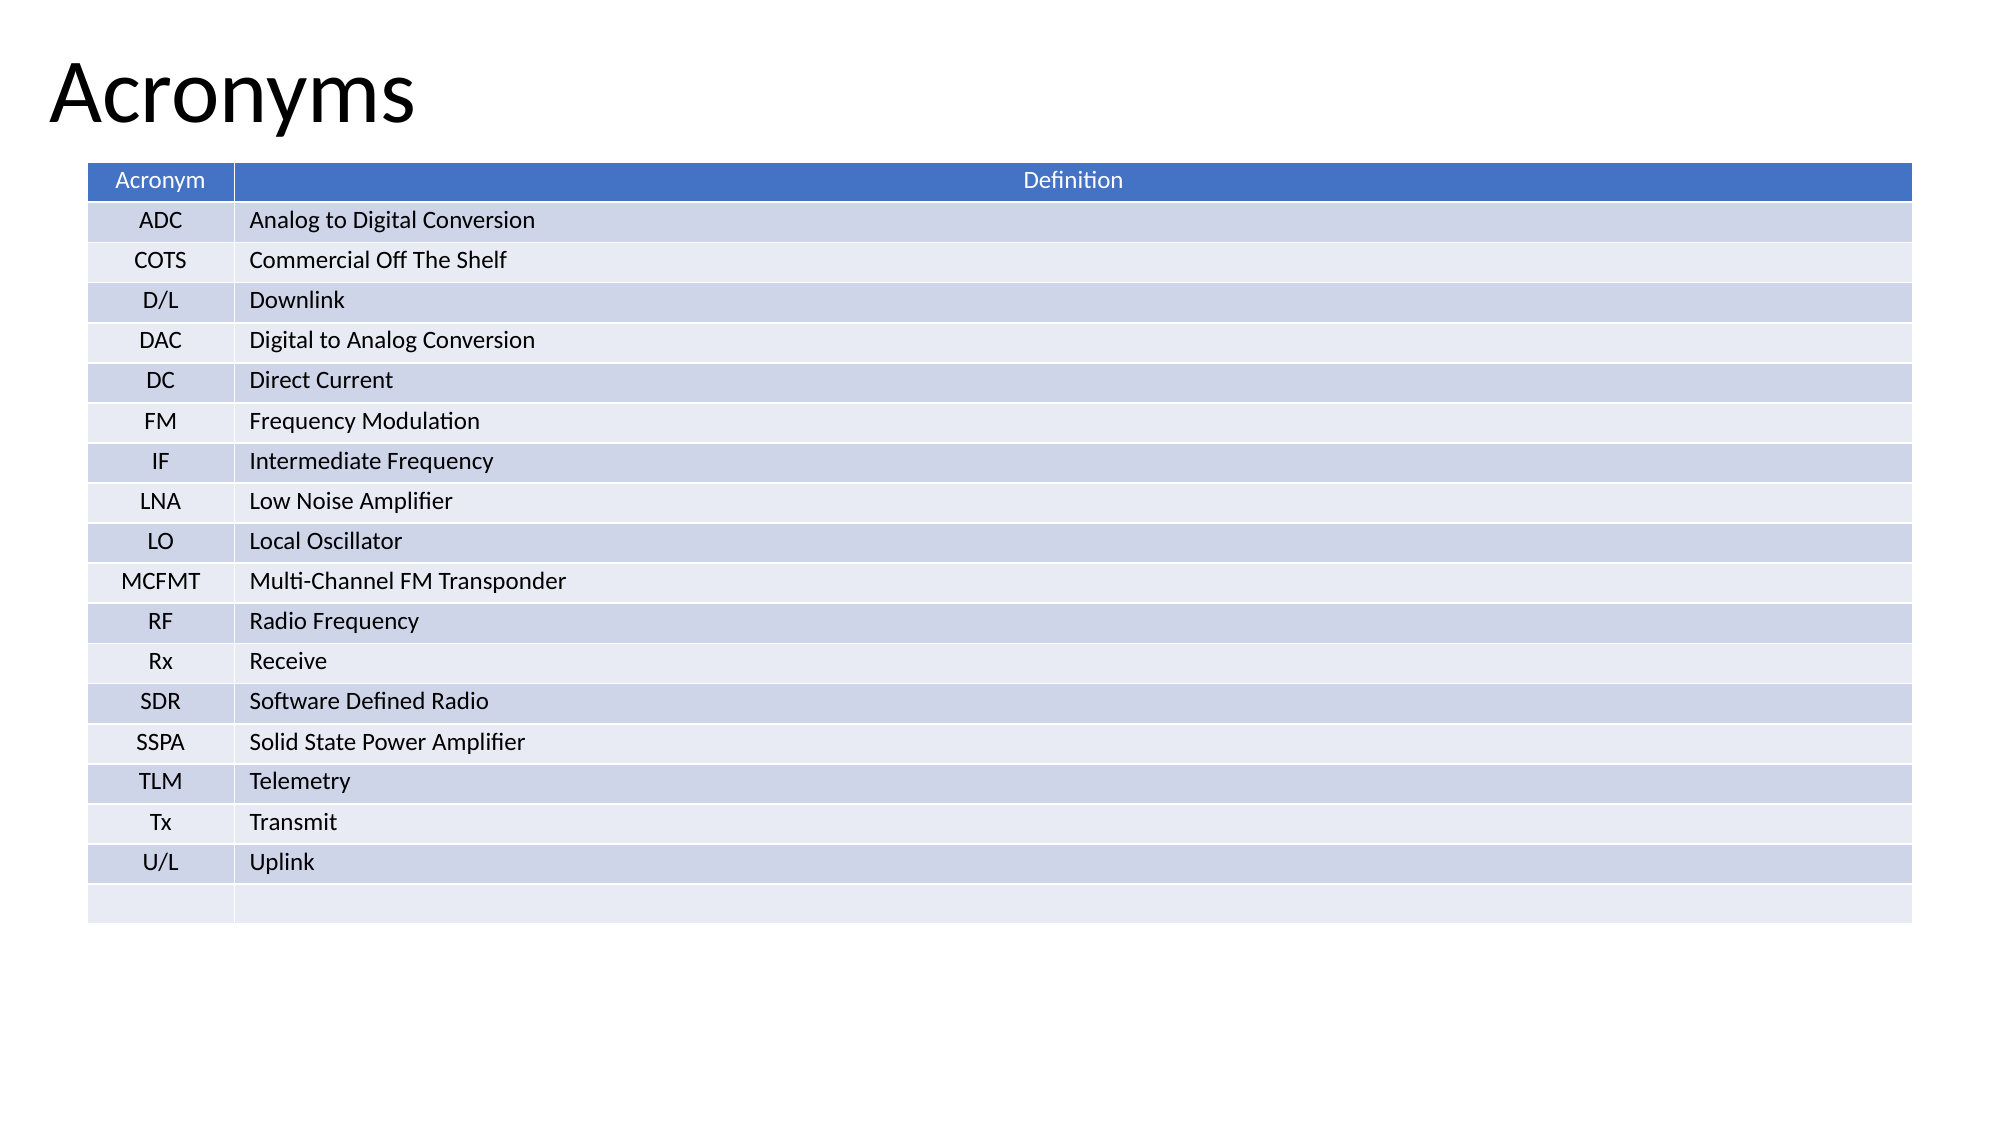

# Acronyms
| Acronym | Definition |
| --- | --- |
| ADC | Analog to Digital Conversion |
| COTS | Commercial Off The Shelf |
| D/L | Downlink |
| DAC | Digital to Analog Conversion |
| DC | Direct Current |
| FM | Frequency Modulation |
| IF | Intermediate Frequency |
| LNA | Low Noise Amplifier |
| LO | Local Oscillator |
| MCFMT | Multi-Channel FM Transponder |
| RF | Radio Frequency |
| Rx | Receive |
| SDR | Software Defined Radio |
| SSPA | Solid State Power Amplifier |
| TLM | Telemetry |
| Tx | Transmit |
| U/L | Uplink |
|  |  |